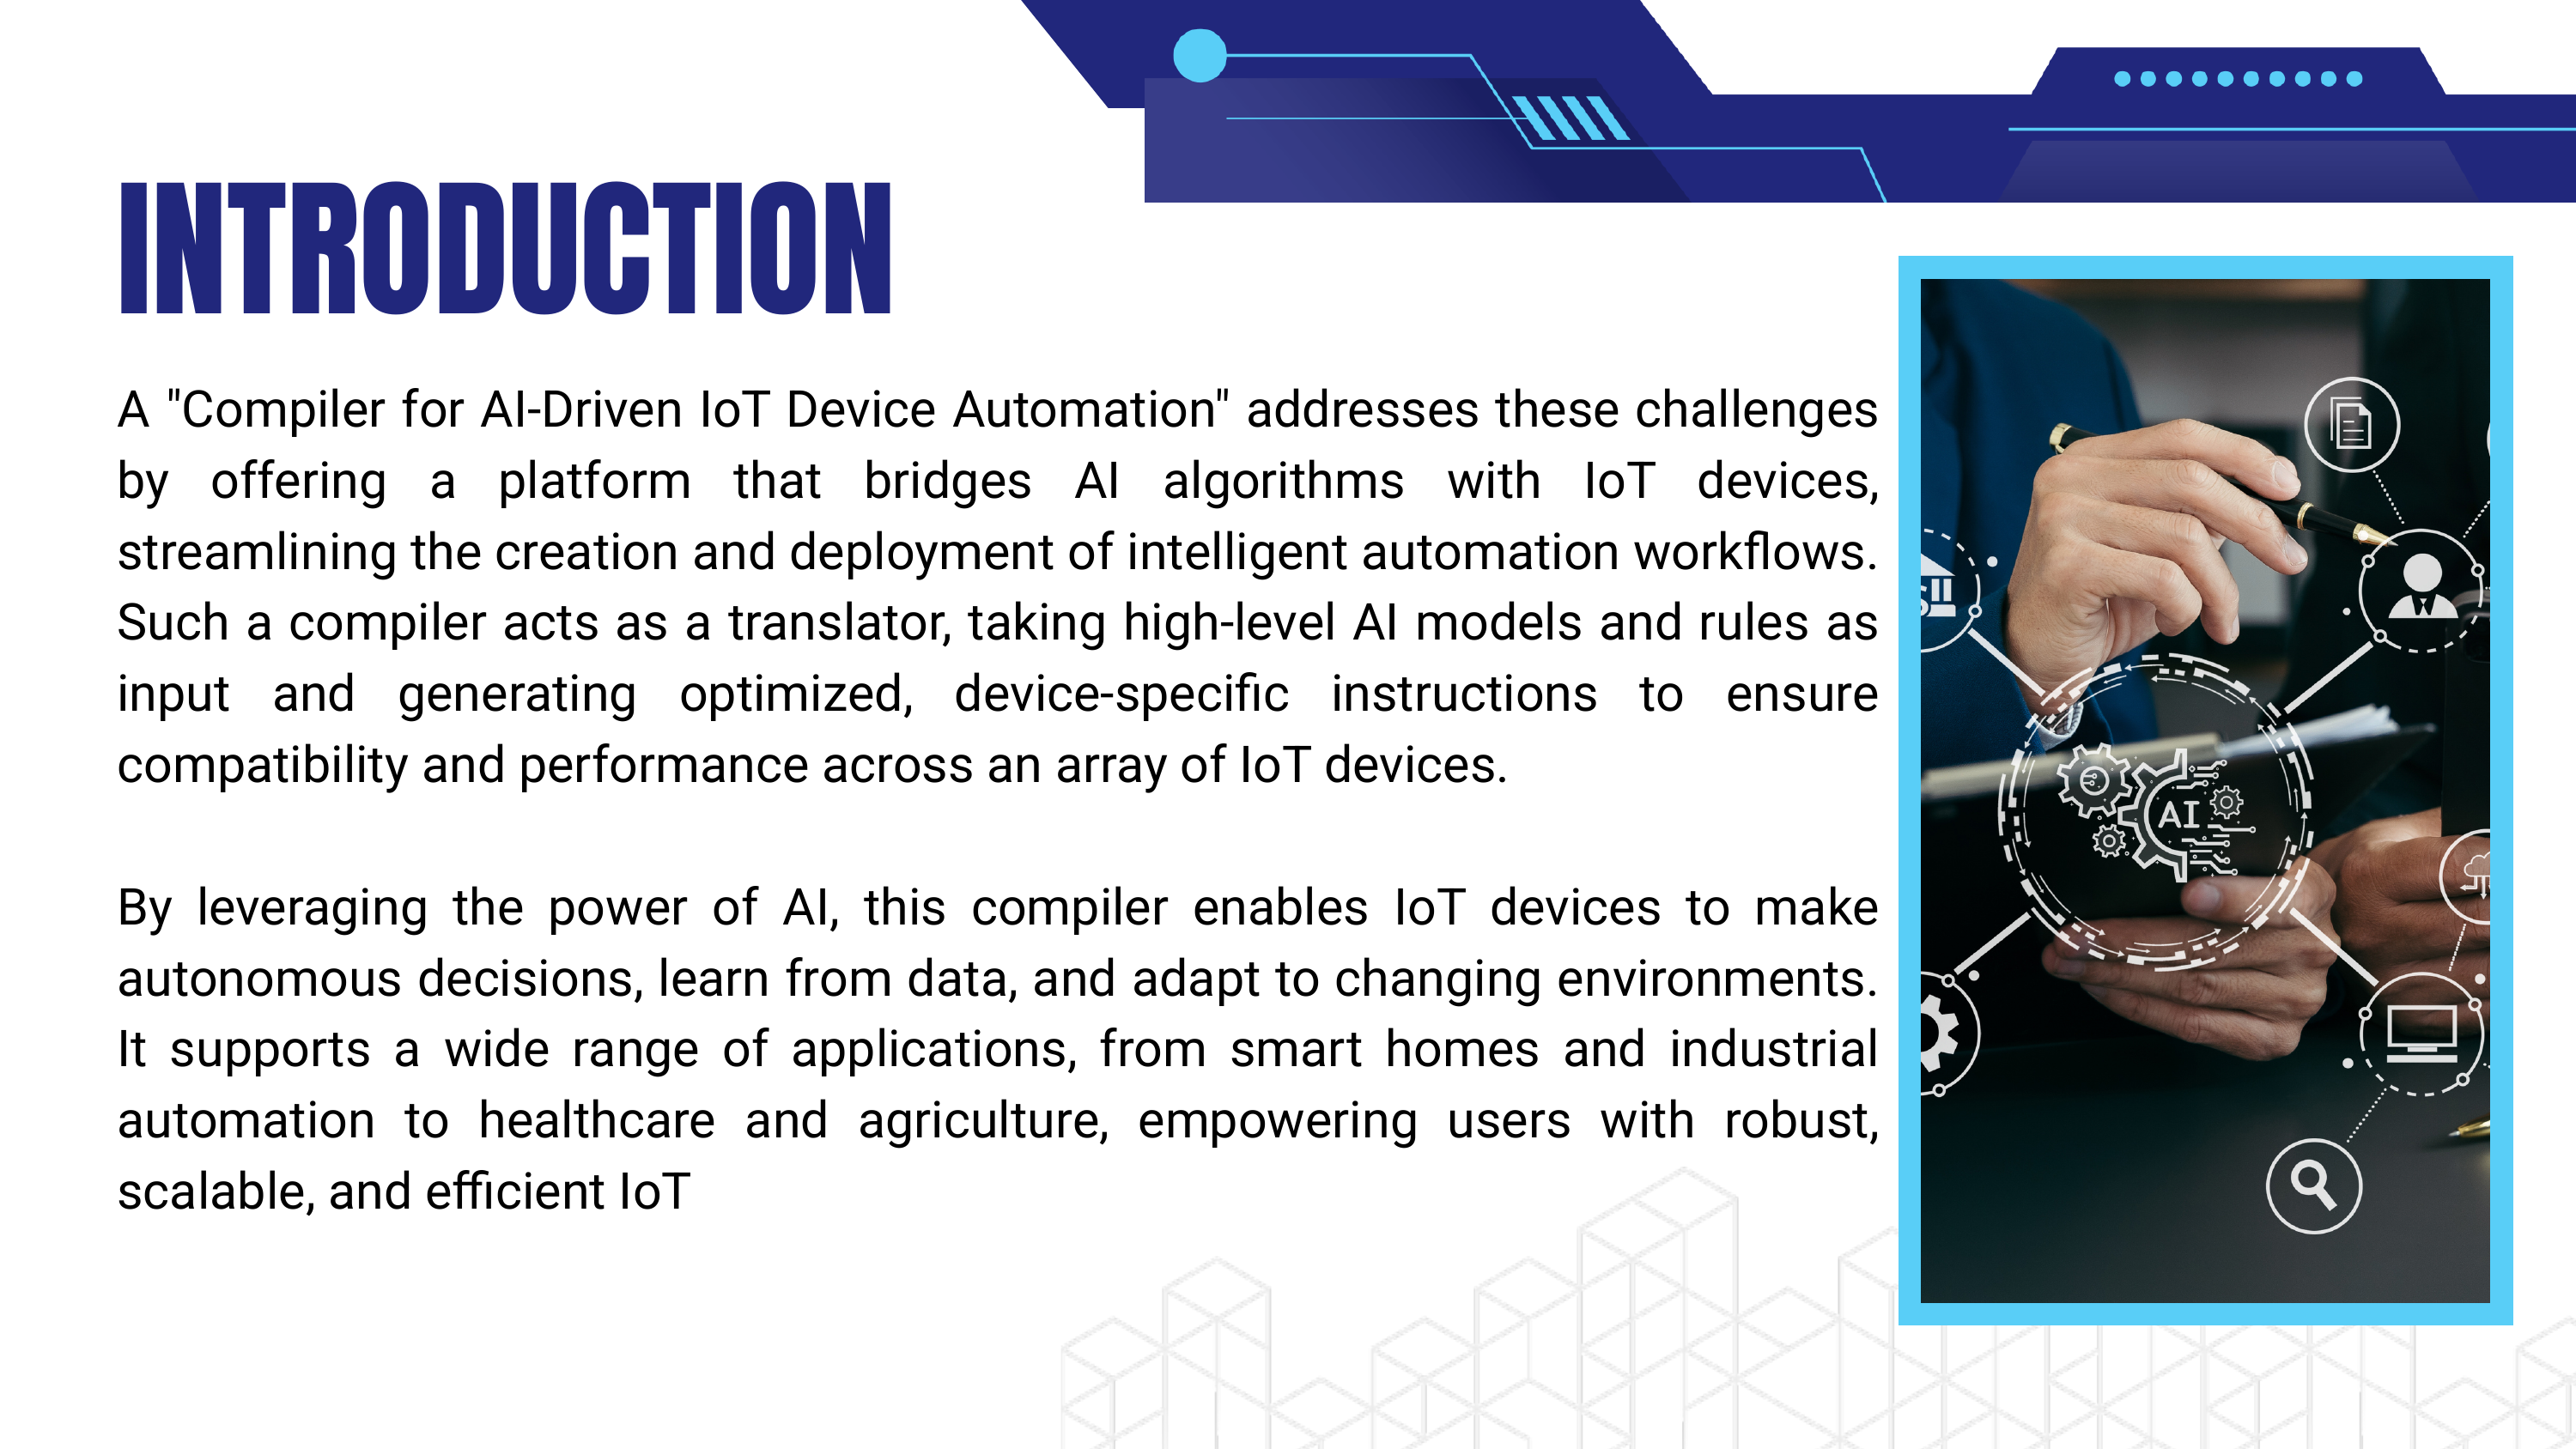

INTRODUCTION

A "Compiler for AI-Driven IoT Device Automation" addresses these challenges by offering a platform that bridges AI algorithms with IoT devices, streamlining the creation and deployment of intelligent automation workflows. Such a compiler acts as a translator, taking high-level AI models and rules as input and generating optimized, device-specific instructions to ensure compatibility and performance across an array of IoT devices.

By leveraging the power of AI, this compiler enables IoT devices to make autonomous decisions, learn from data, and adapt to changing environments. It supports a wide range of applications, from smart homes and industrial automation to healthcare and agriculture, empowering users with robust, scalable, and efficient IoT